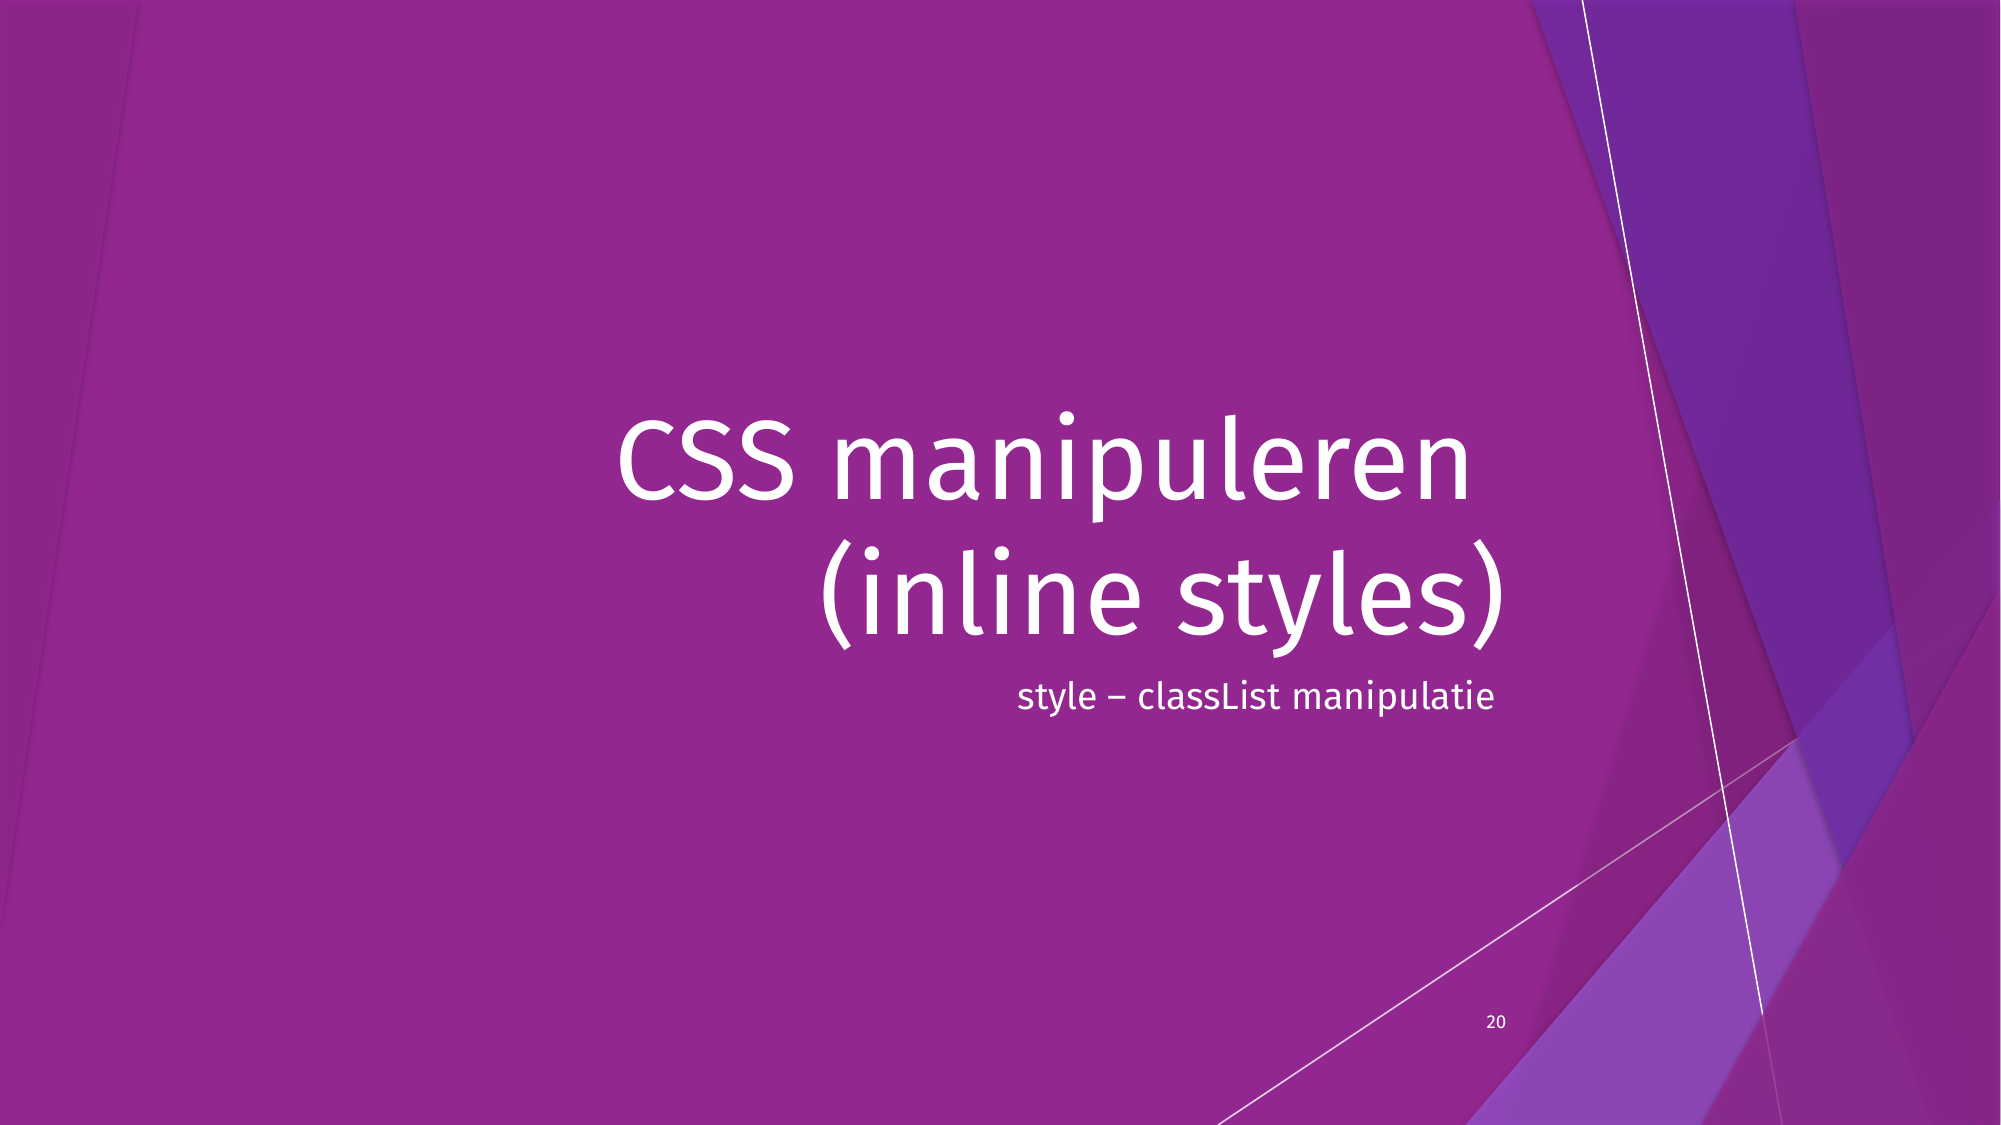

# CSS manipuleren (inline styles)
style – classList manipulatie
20